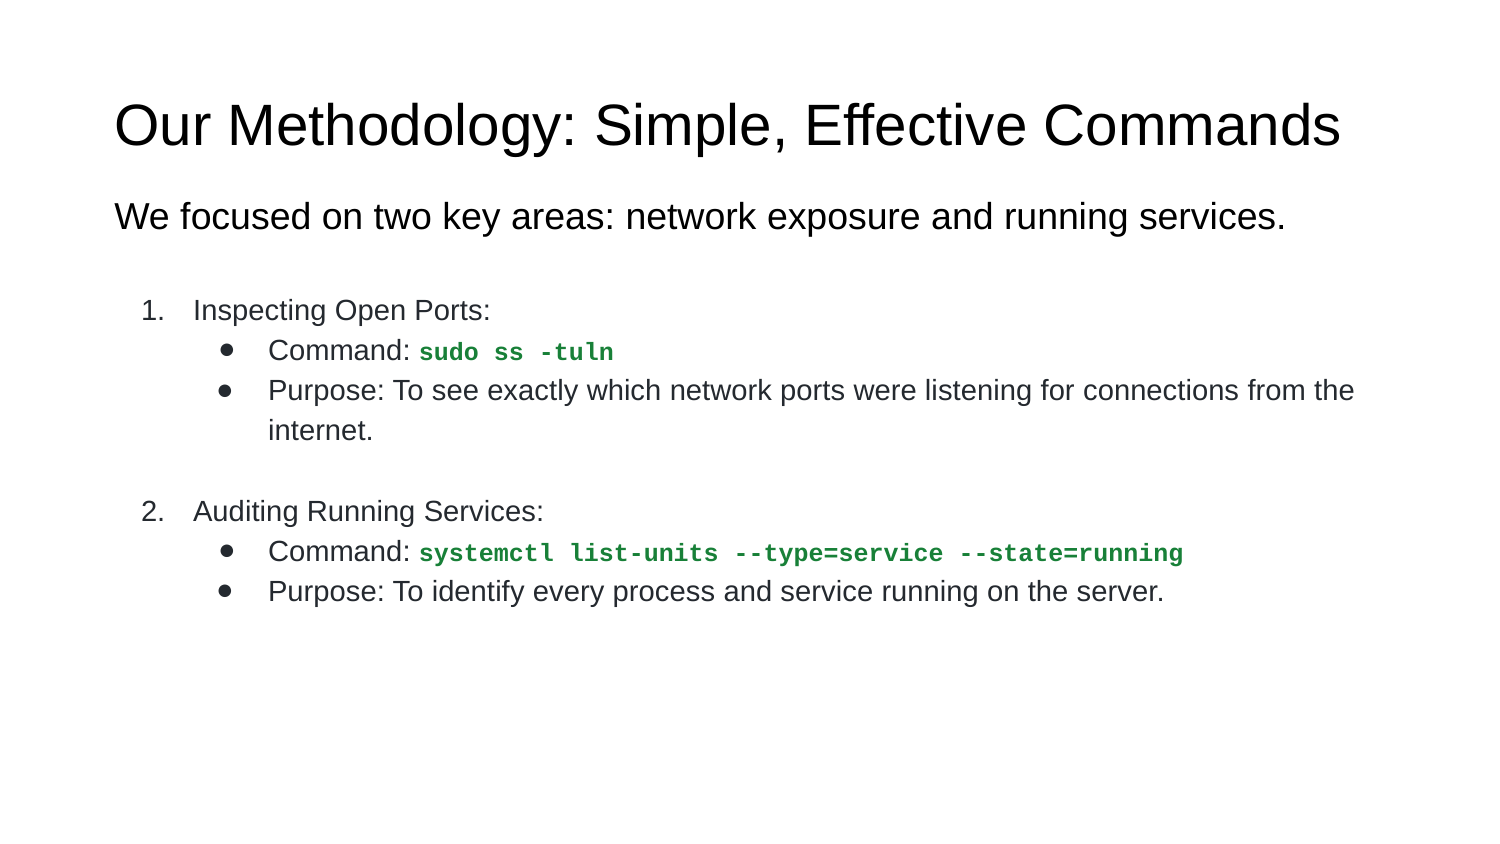

# Our Methodology: Simple, Effective Commands
We focused on two key areas: network exposure and running services.
Inspecting Open Ports:
Command: sudo ss -tuln
Purpose: To see exactly which network ports were listening for connections from the internet.
Auditing Running Services:
Command: systemctl list-units --type=service --state=running
Purpose: To identify every process and service running on the server.